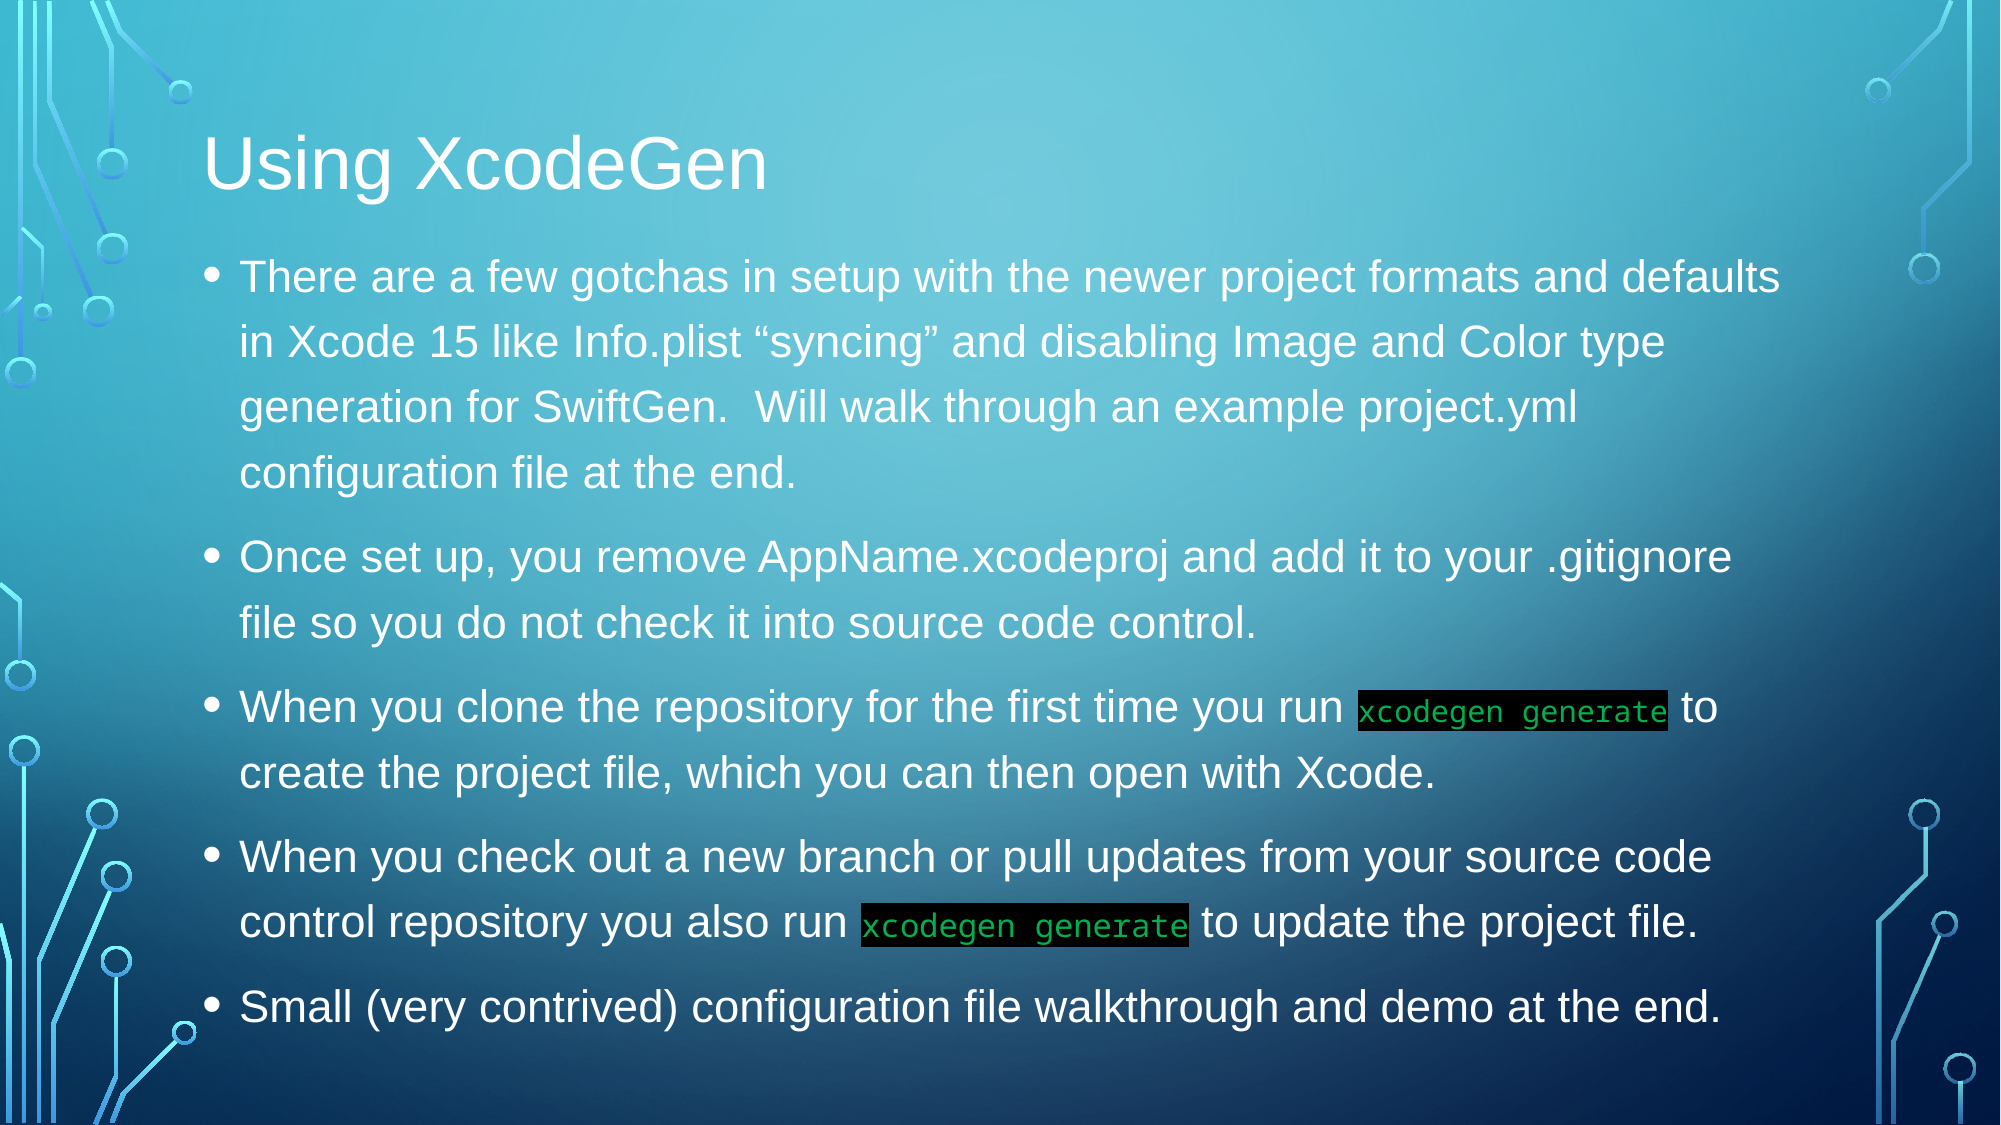

# Using XcodeGen
There are a few gotchas in setup with the newer project formats and defaults in Xcode 15 like Info.plist “syncing” and disabling Image and Color type generation for SwiftGen.  Will walk through an example project.yml configuration file at the end.
Once set up, you remove AppName.xcodeproj and add it to your .gitignore file so you do not check it into source code control.
When you clone the repository for the first time you run xcodegen generate to create the project file, which you can then open with Xcode.
When you check out a new branch or pull updates from your source code control repository you also run xcodegen generate to update the project file.
Small (very contrived) configuration file walkthrough and demo at the end.